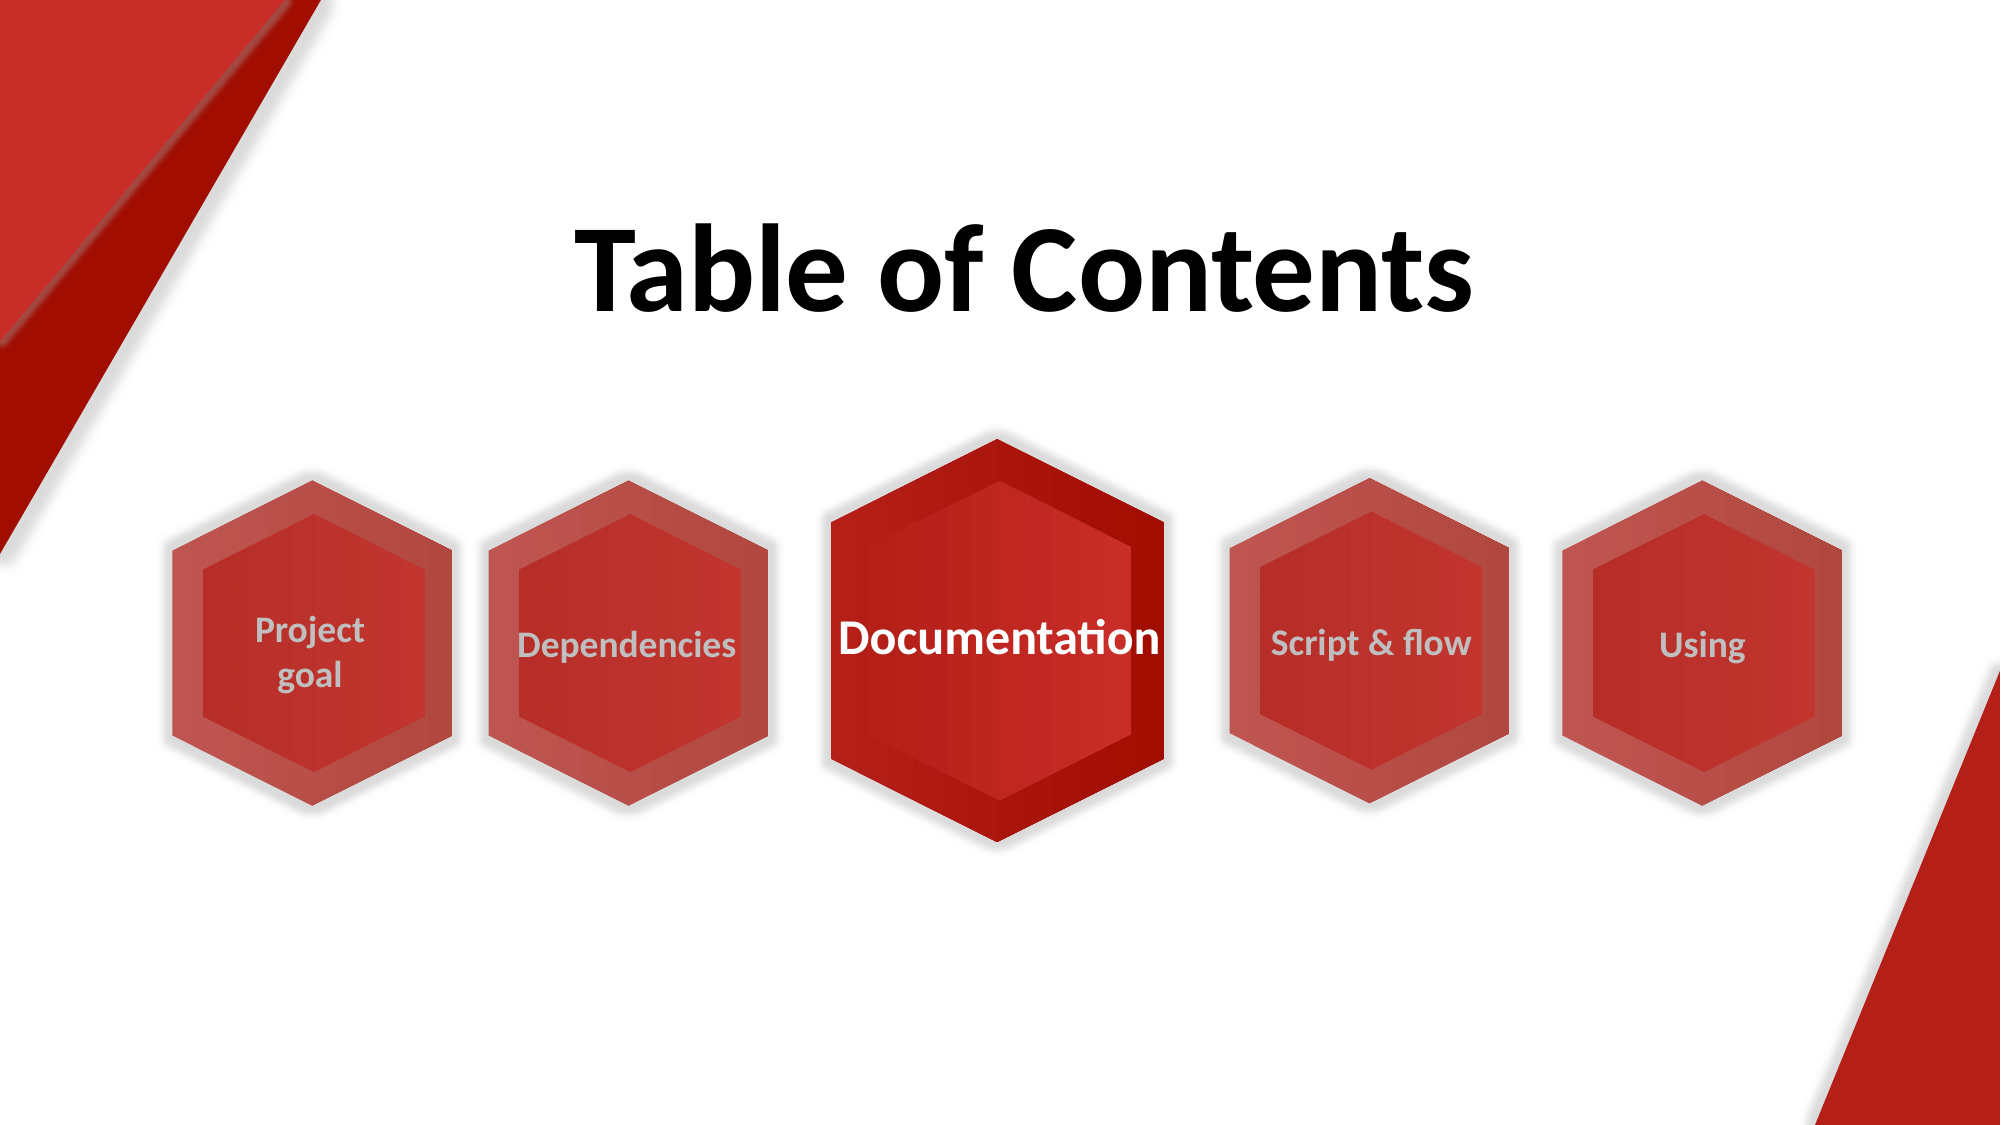

Table of Contents

Documentation

Script & flow

Dependencies

Using

Project
goal